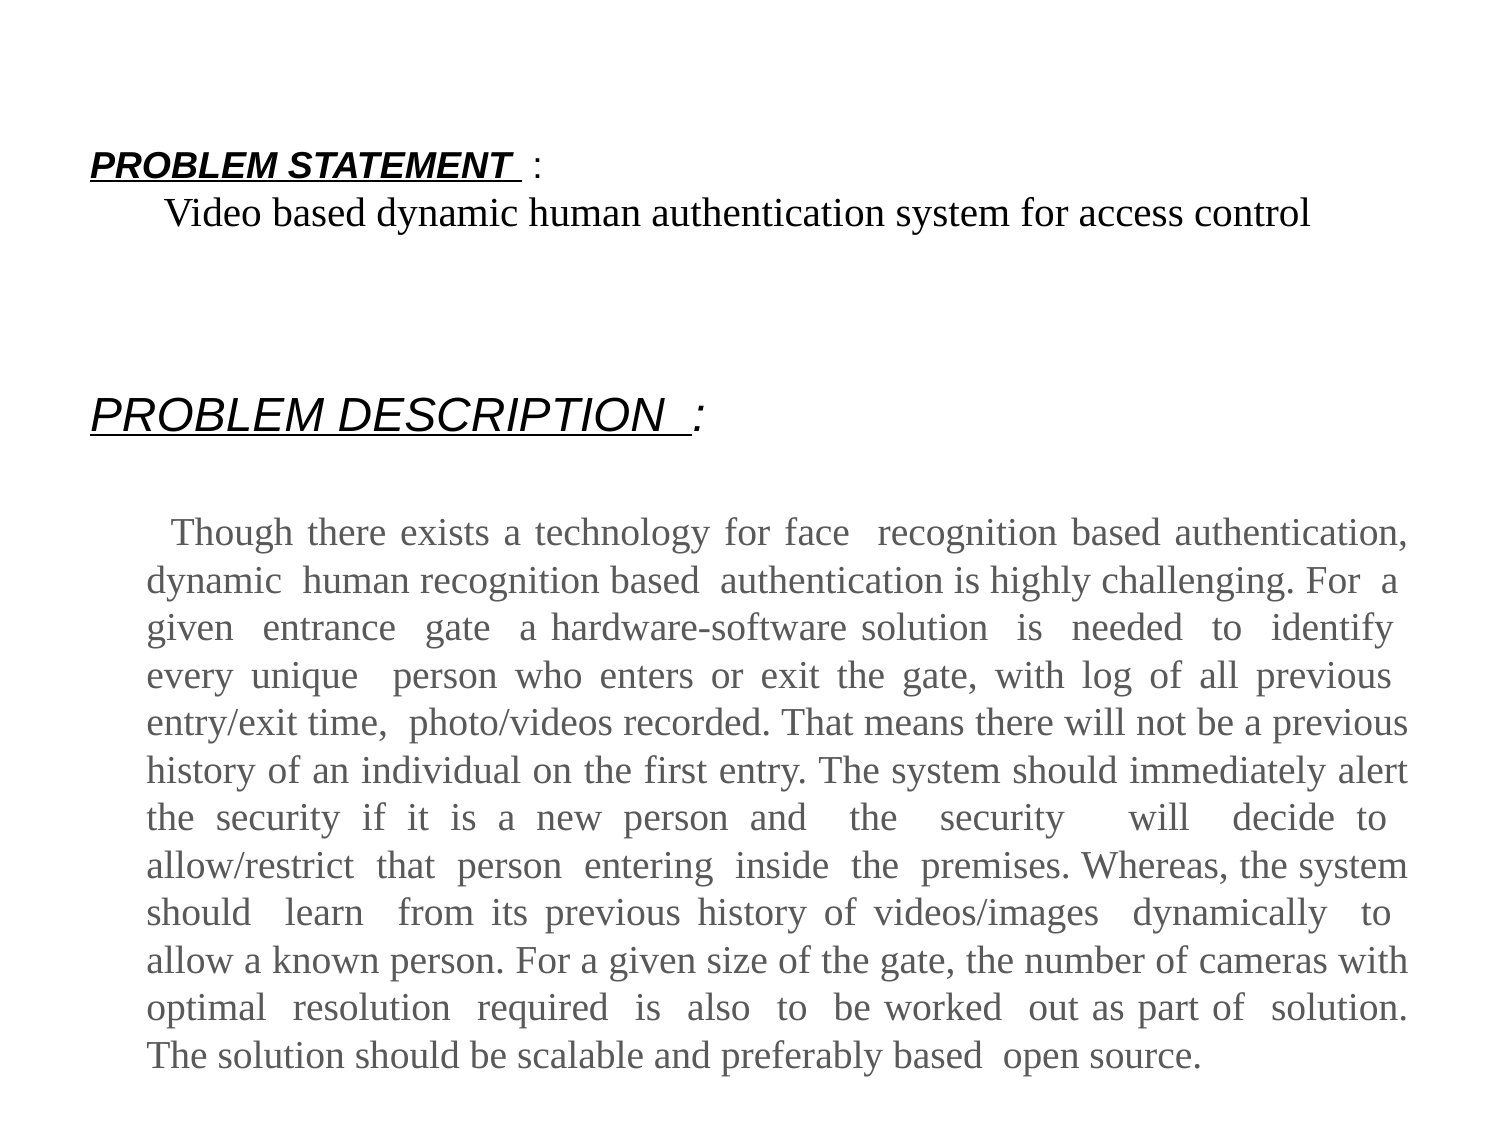

# PROBLEM STATEMENT  : Video based dynamic human authentication system for access control
PROBLEM DESCRIPTION  :

      Though there exists a technology for face  recognition based authentication, dynamic  human recognition based  authentication is highly challenging. For  a  given  entrance  gate  a hardware-software solution  is  needed  to  identify  every unique  person who enters or exit the gate, with log of all previous  entry/exit time,  photo/videos recorded. That means there will not be a previous history of an individual on the first entry. The system should immediately alert the security if it is a new person and  the  security   will  decide to  allow/restrict  that  person  entering  inside  the  premises. Whereas, the system should  learn  from its previous history of videos/images  dynamically  to  allow a known person. For a given size of the gate, the number of cameras with optimal  resolution  required  is  also  to  be worked  out as part of  solution. The solution should be scalable and preferably based  open source.